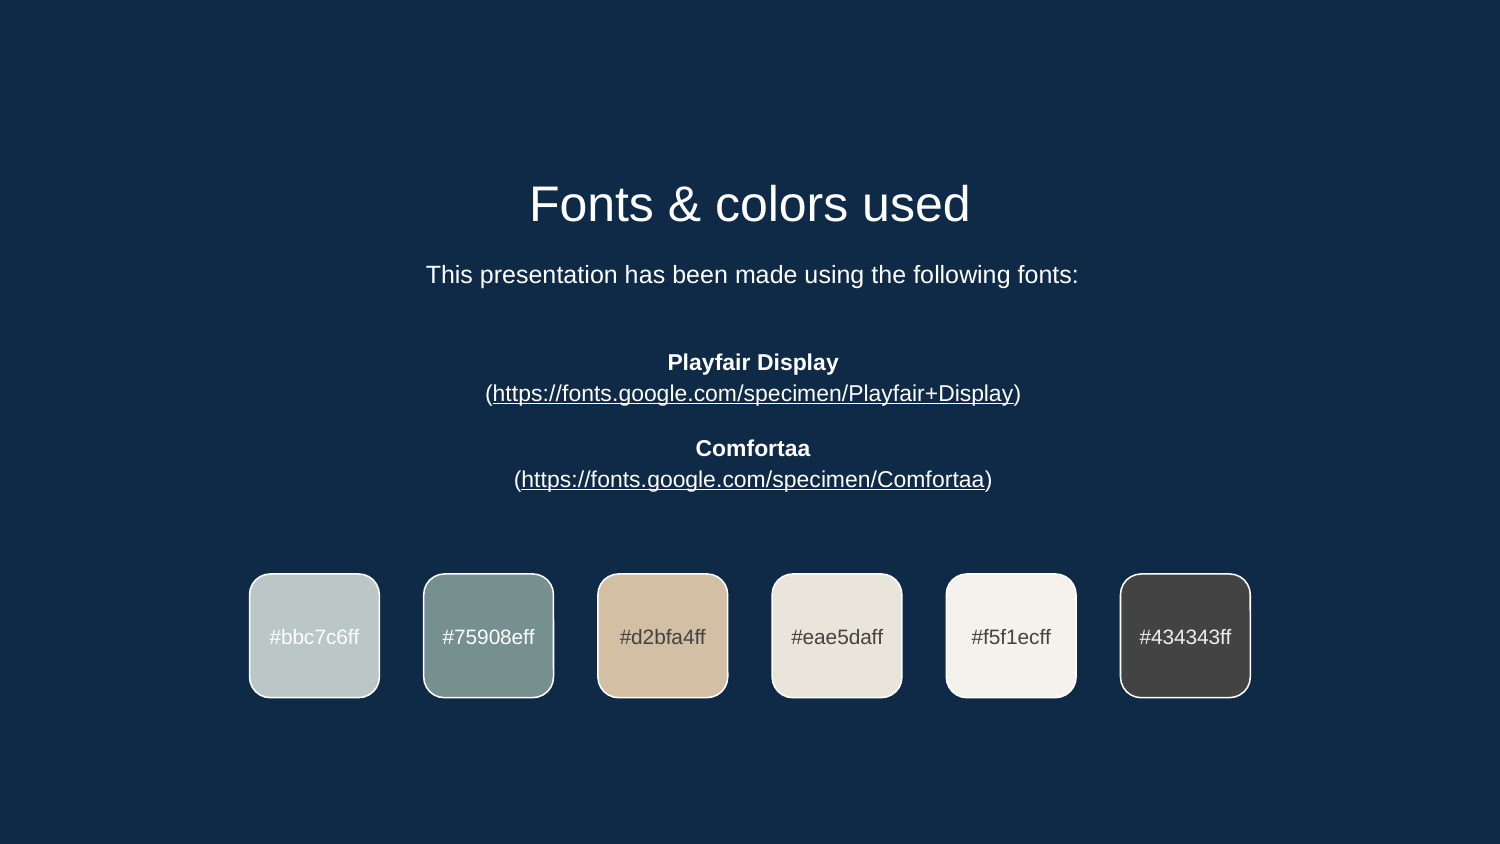

Fonts & colors used
This presentation has been made using the following fonts:

Playfair Display
(https://fonts.google.com/specimen/Playfair+Display)

Comfortaa
(https://fonts.google.com/specimen/Comfortaa)

#bbc7c6ff
#75908eff
#d2bfa4ff
#eae5daff
#f5f1ecff
#434343ff